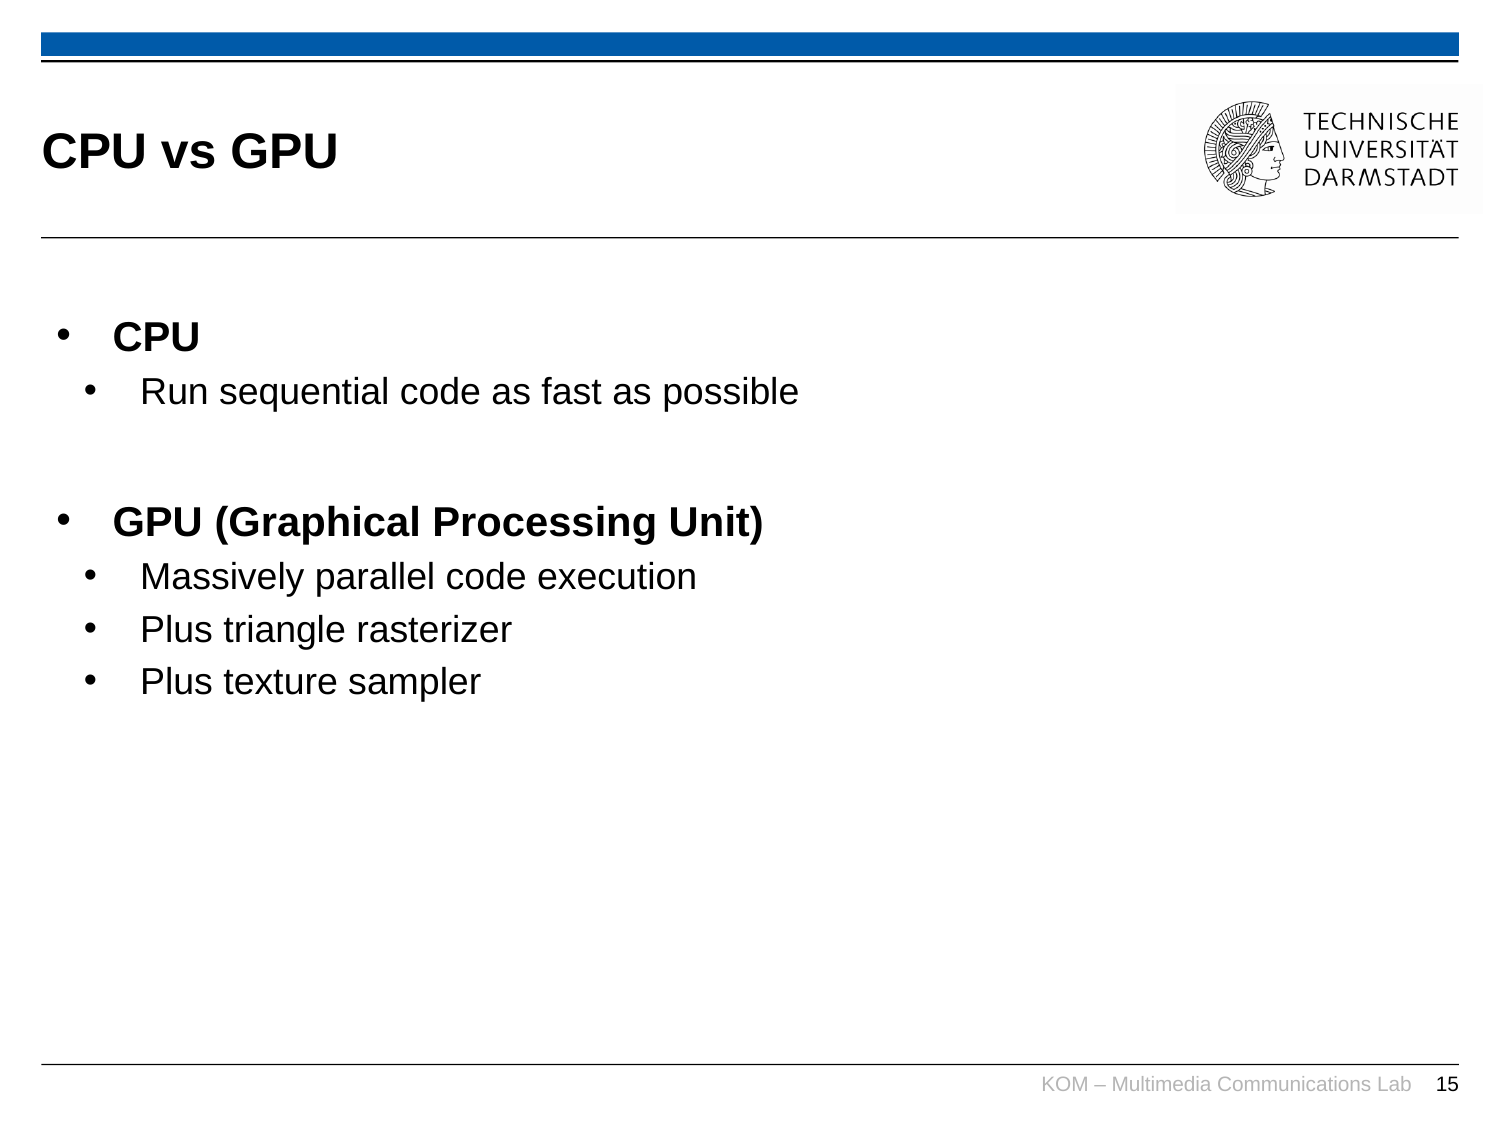

# CPU vs GPU

CPU
Run sequential code as fast as possible

GPU (Graphical Processing Unit)
Massively parallel code execution
Plus triangle rasterizer
Plus texture sampler